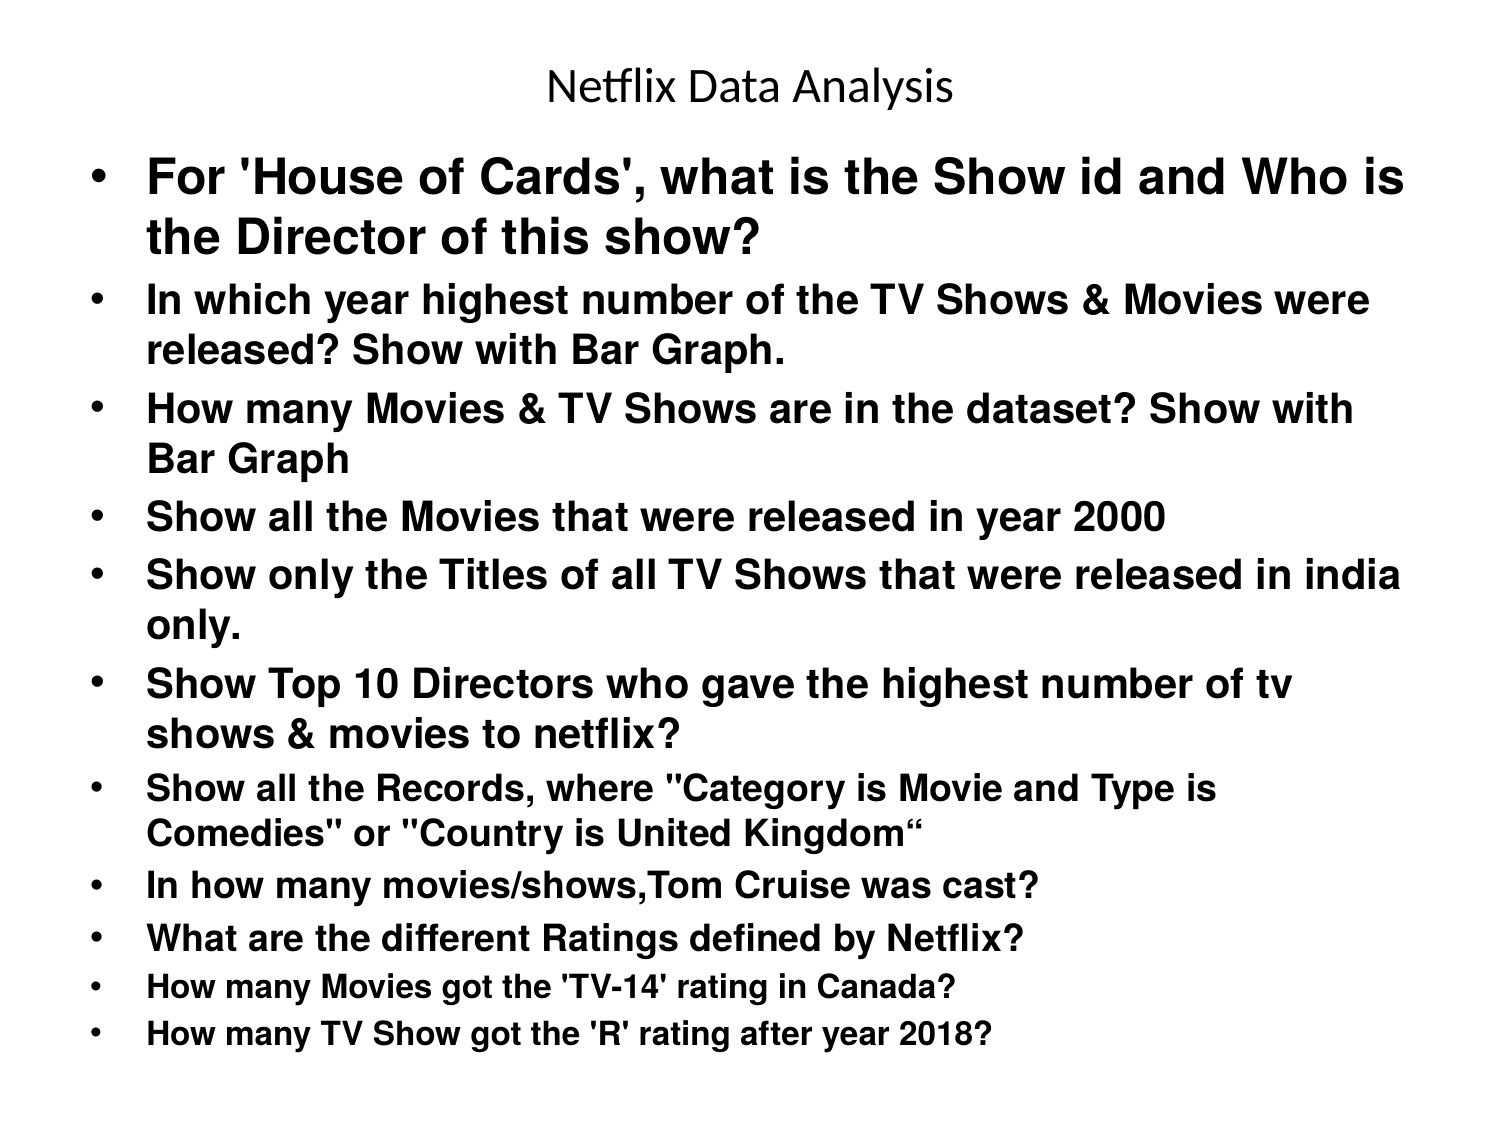

# Netflix Data Analysis
For 'House of Cards', what is the Show id and Who is the Director of this show?
In which year highest number of the TV Shows & Movies were released? Show with Bar Graph.
How many Movies & TV Shows are in the dataset? Show with Bar Graph
Show all the Movies that were released in year 2000
Show only the Titles of all TV Shows that were released in india only.
Show Top 10 Directors who gave the highest number of tv shows & movies to netflix?
Show all the Records, where "Category is Movie and Type is Comedies" or "Country is United Kingdom“
In how many movies/shows,Tom Cruise was cast?
What are the different Ratings defined by Netflix?
How many Movies got the 'TV-14' rating in Canada?
How many TV Show got the 'R' rating after year 2018?